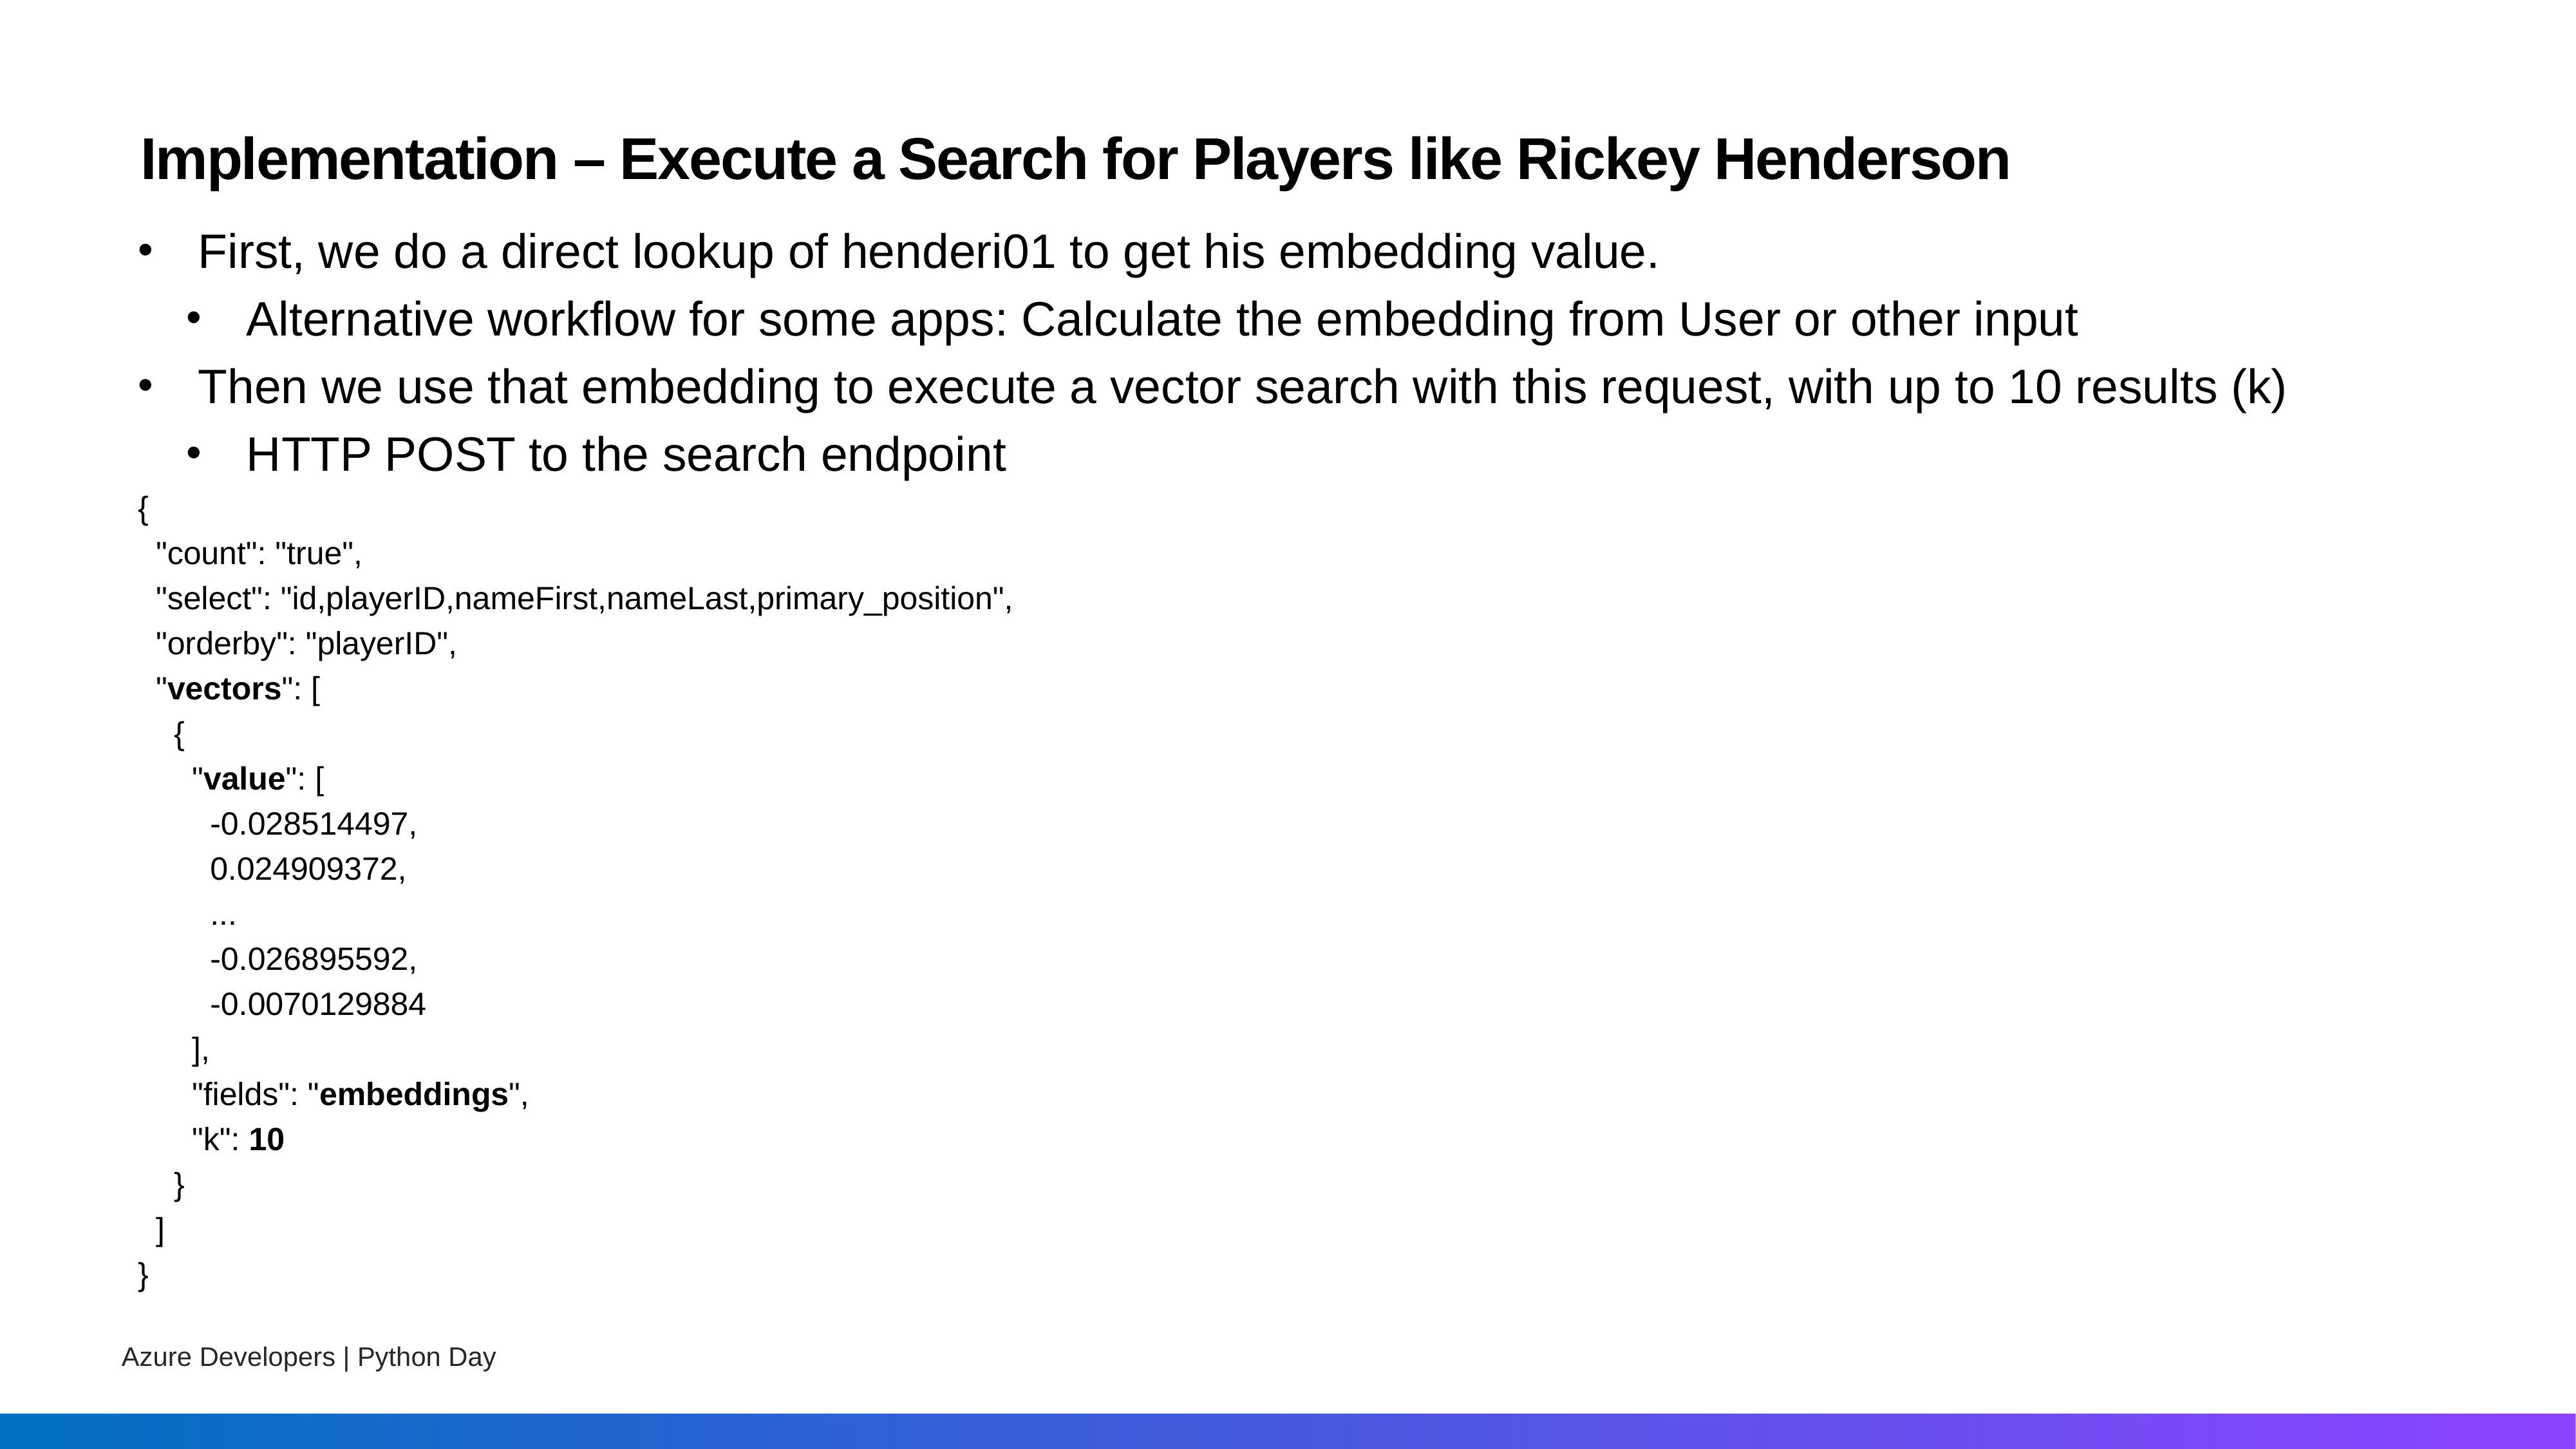

# Implementation – Execute a Search for Players like Rickey Henderson
First, we do a direct lookup of henderi01 to get his embedding value.
Alternative workflow for some apps: Calculate the embedding from User or other input
Then we use that embedding to execute a vector search with this request, with up to 10 results (k)
HTTP POST to the search endpoint
{
  "count": "true",
  "select": "id,playerID,nameFirst,nameLast,primary_position",
  "orderby": "playerID",
  "vectors": [
    {
      "value": [
        -0.028514497,
        0.024909372,
        ...
        -0.026895592,
        -0.0070129884
      ],
      "fields": "embeddings",
      "k": 10
    }
  ]
}